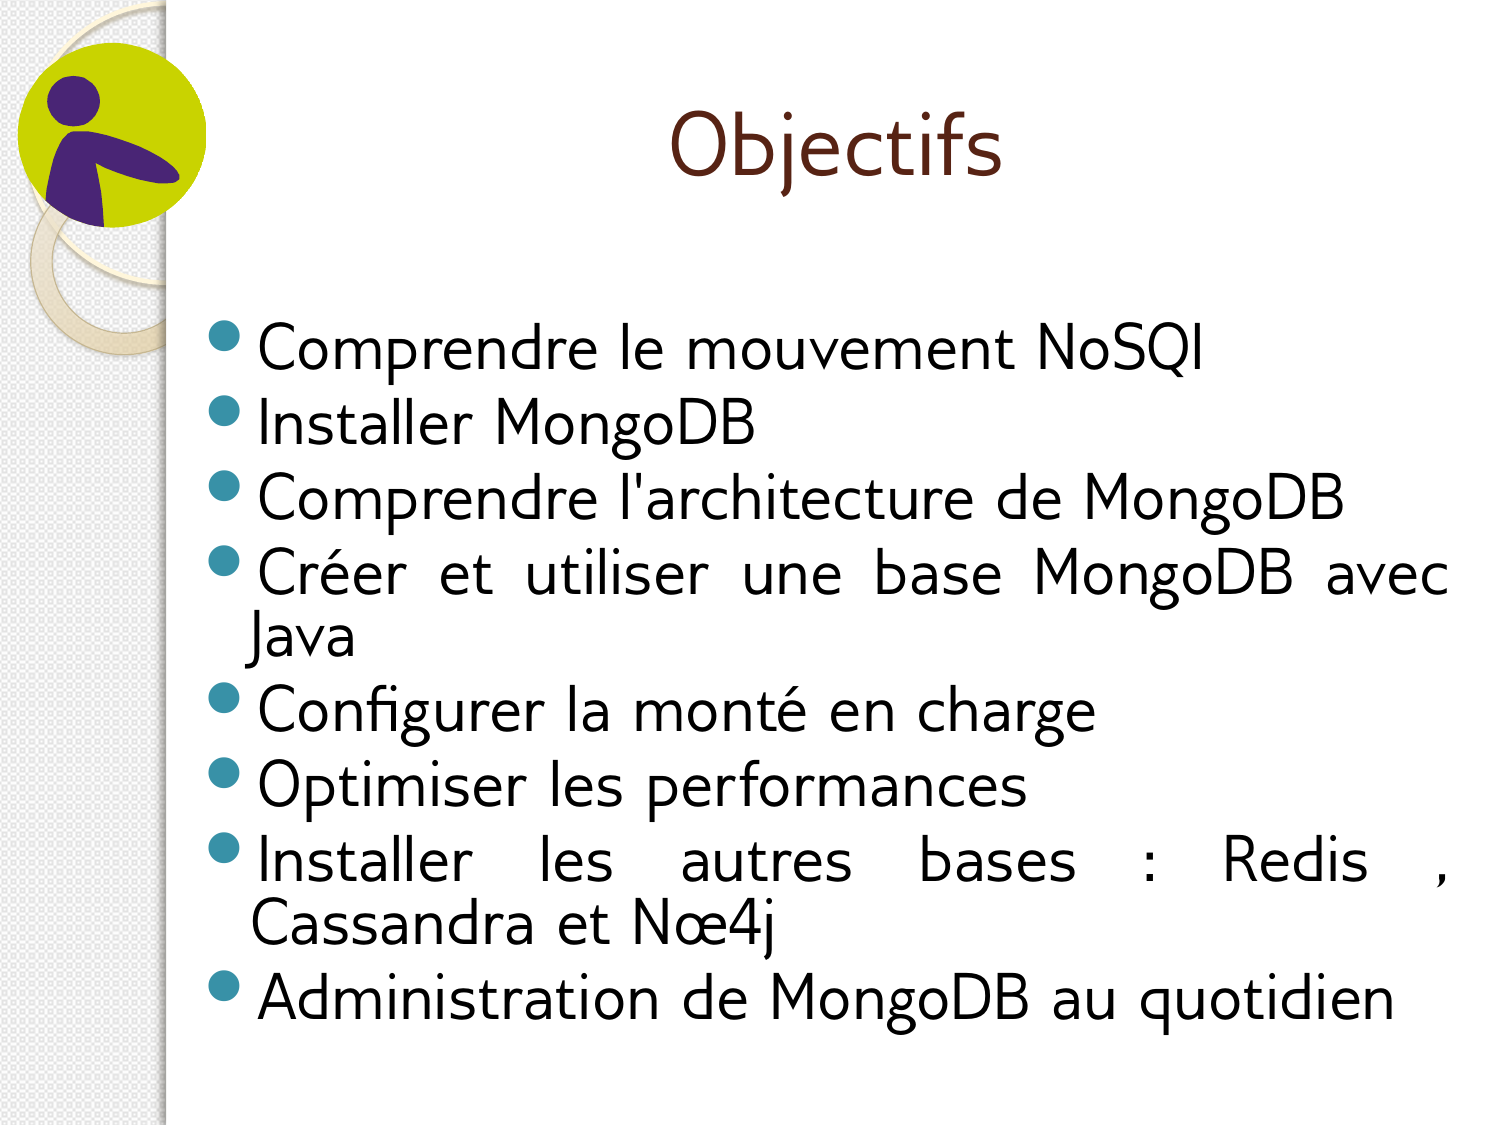

# Objectifs

Comprendre le mouvement NoSQl
Installer MongoDB
Comprendre l'architecture de MongoDB
Créer et utiliser une base MongoDB avec Java
Configurer la monté en charge
Optimiser les performances
Installer les autres bases : Redis , Cassandra et Noe4j
Administration de MongoDB au quotidien